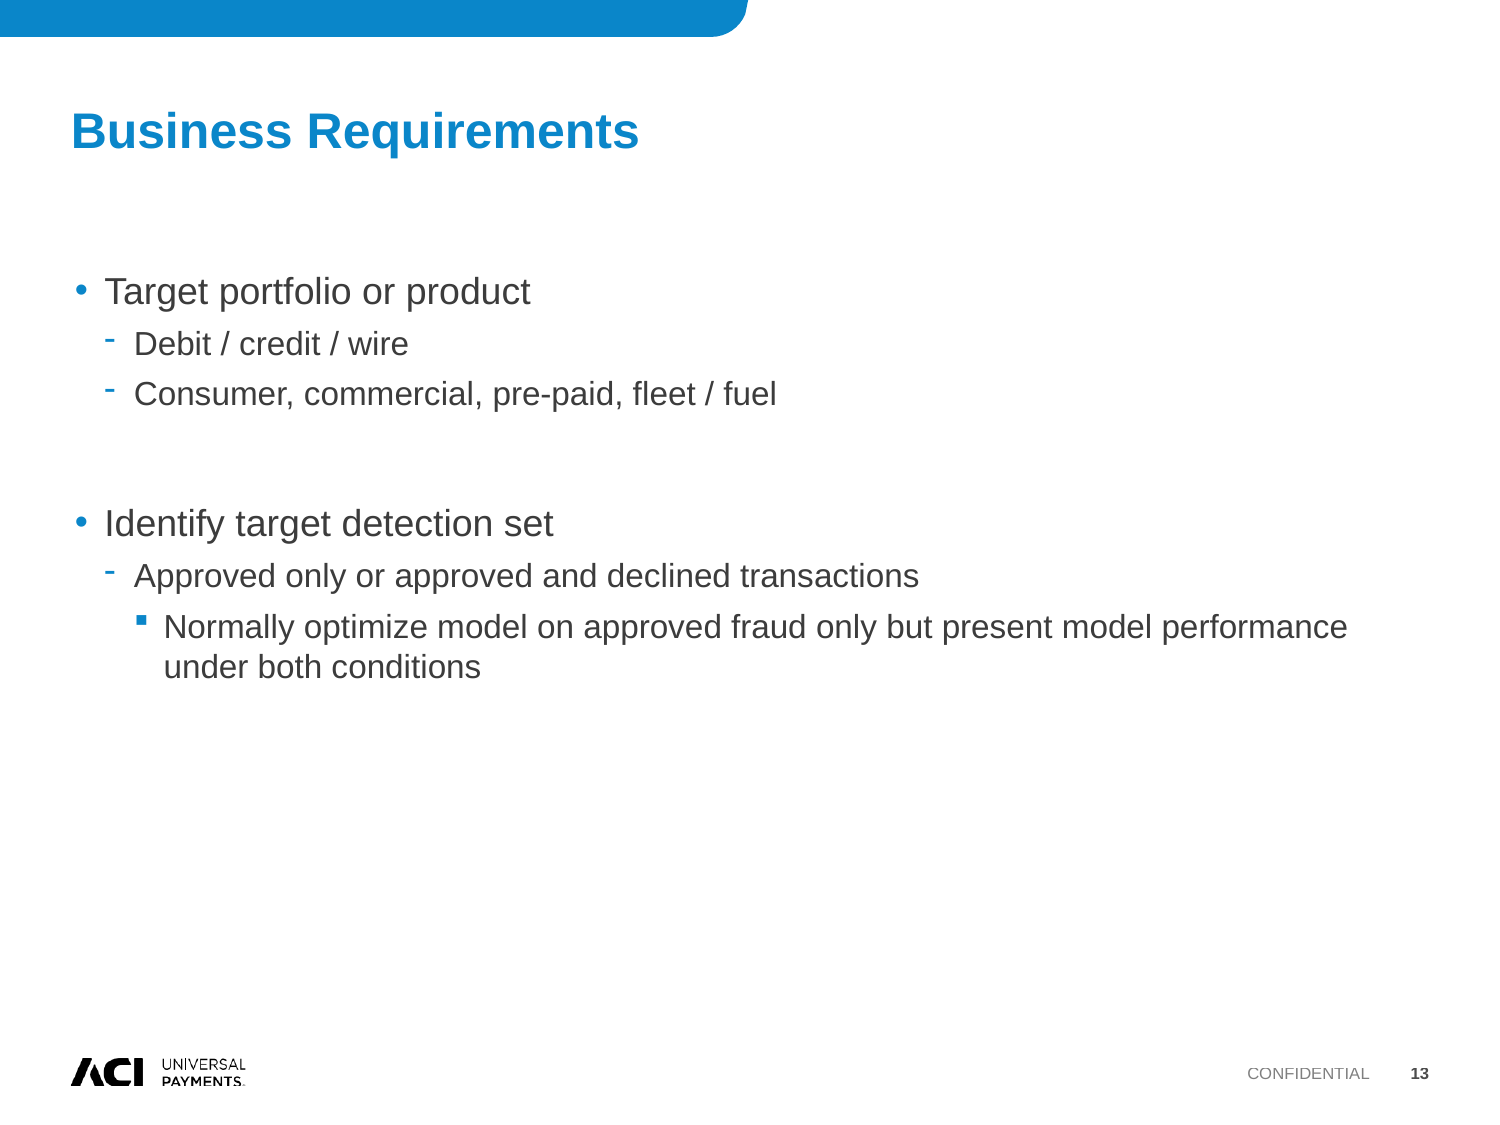

# Business Requirements

Target portfolio or product
Debit / credit / wire
Consumer, commercial, pre-paid, fleet / fuel

Identify target detection set
Approved only or approved and declined transactions
Normally optimize model on approved fraud only but present model performance under both conditions

Confidential
13